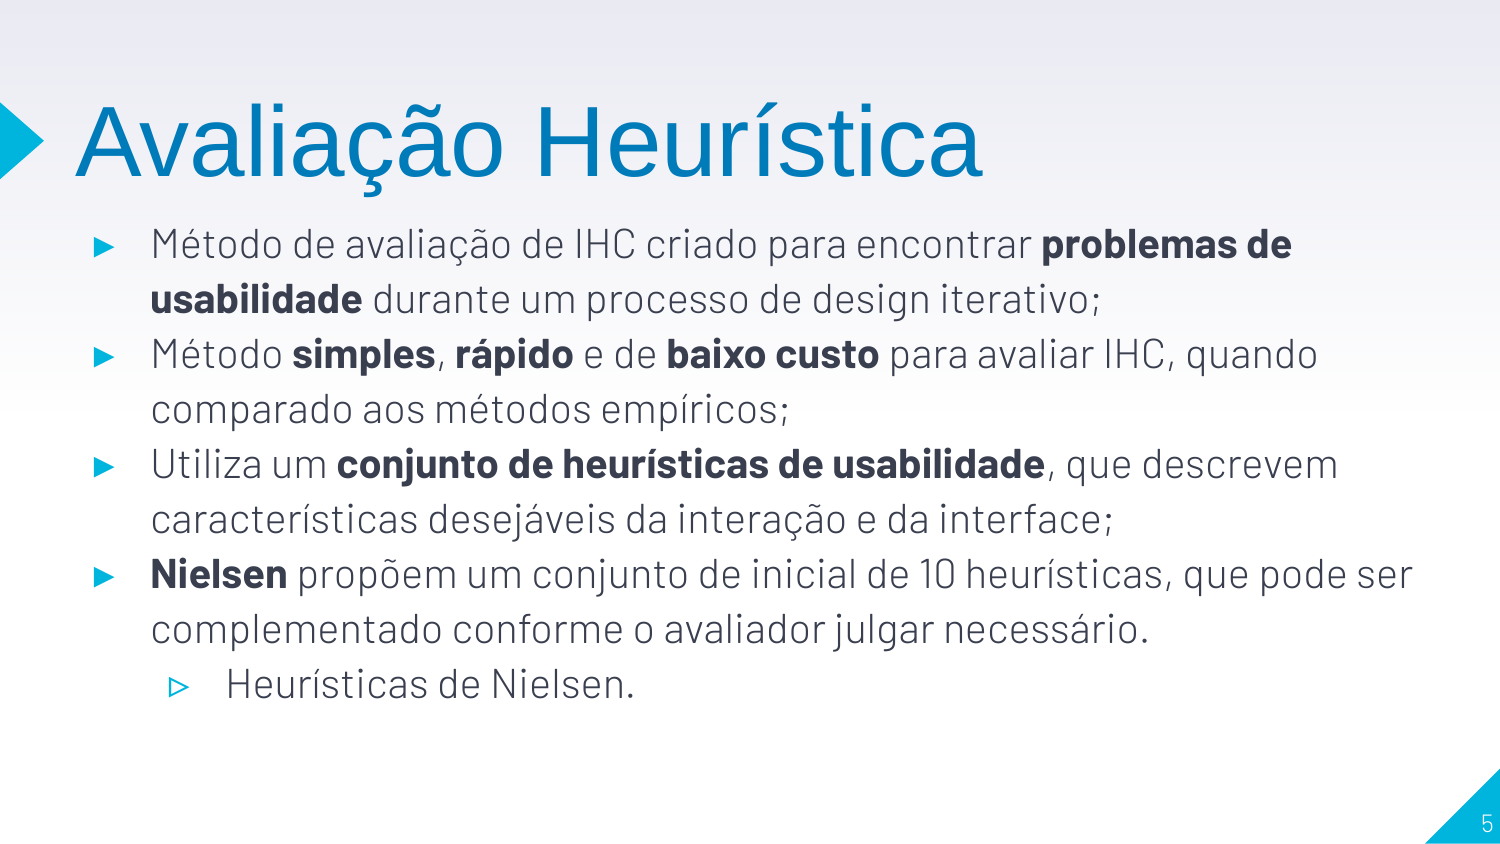

# Avaliação Heurística
Método de avaliação de IHC criado para encontrar problemas de usabilidade durante um processo de design iterativo;
Método simples, rápido e de baixo custo para avaliar IHC, quando comparado aos métodos empíricos;
Utiliza um conjunto de heurísticas de usabilidade, que descrevem características desejáveis da interação e da interface;
Nielsen propõem um conjunto de inicial de 10 heurísticas, que pode ser complementado conforme o avaliador julgar necessário.
Heurísticas de Nielsen.

5